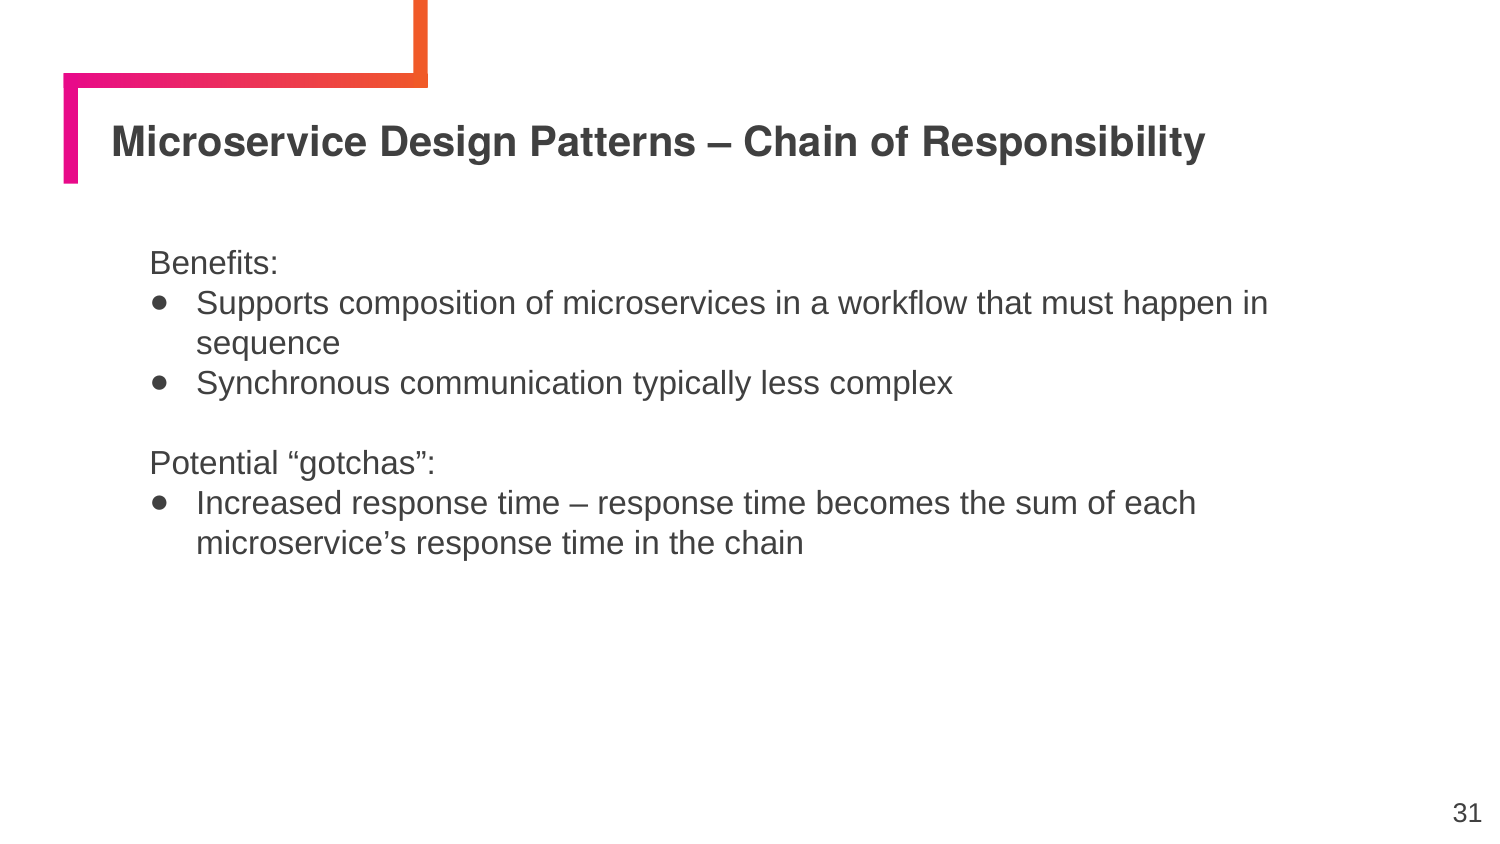

# Microservice Design Patterns – Chain of Responsibility
Benefits:
Supports composition of microservices in a workflow that must happen in sequence
Synchronous communication typically less complex

Potential “gotchas”:
Increased response time – response time becomes the sum of each microservice’s response time in the chain

31